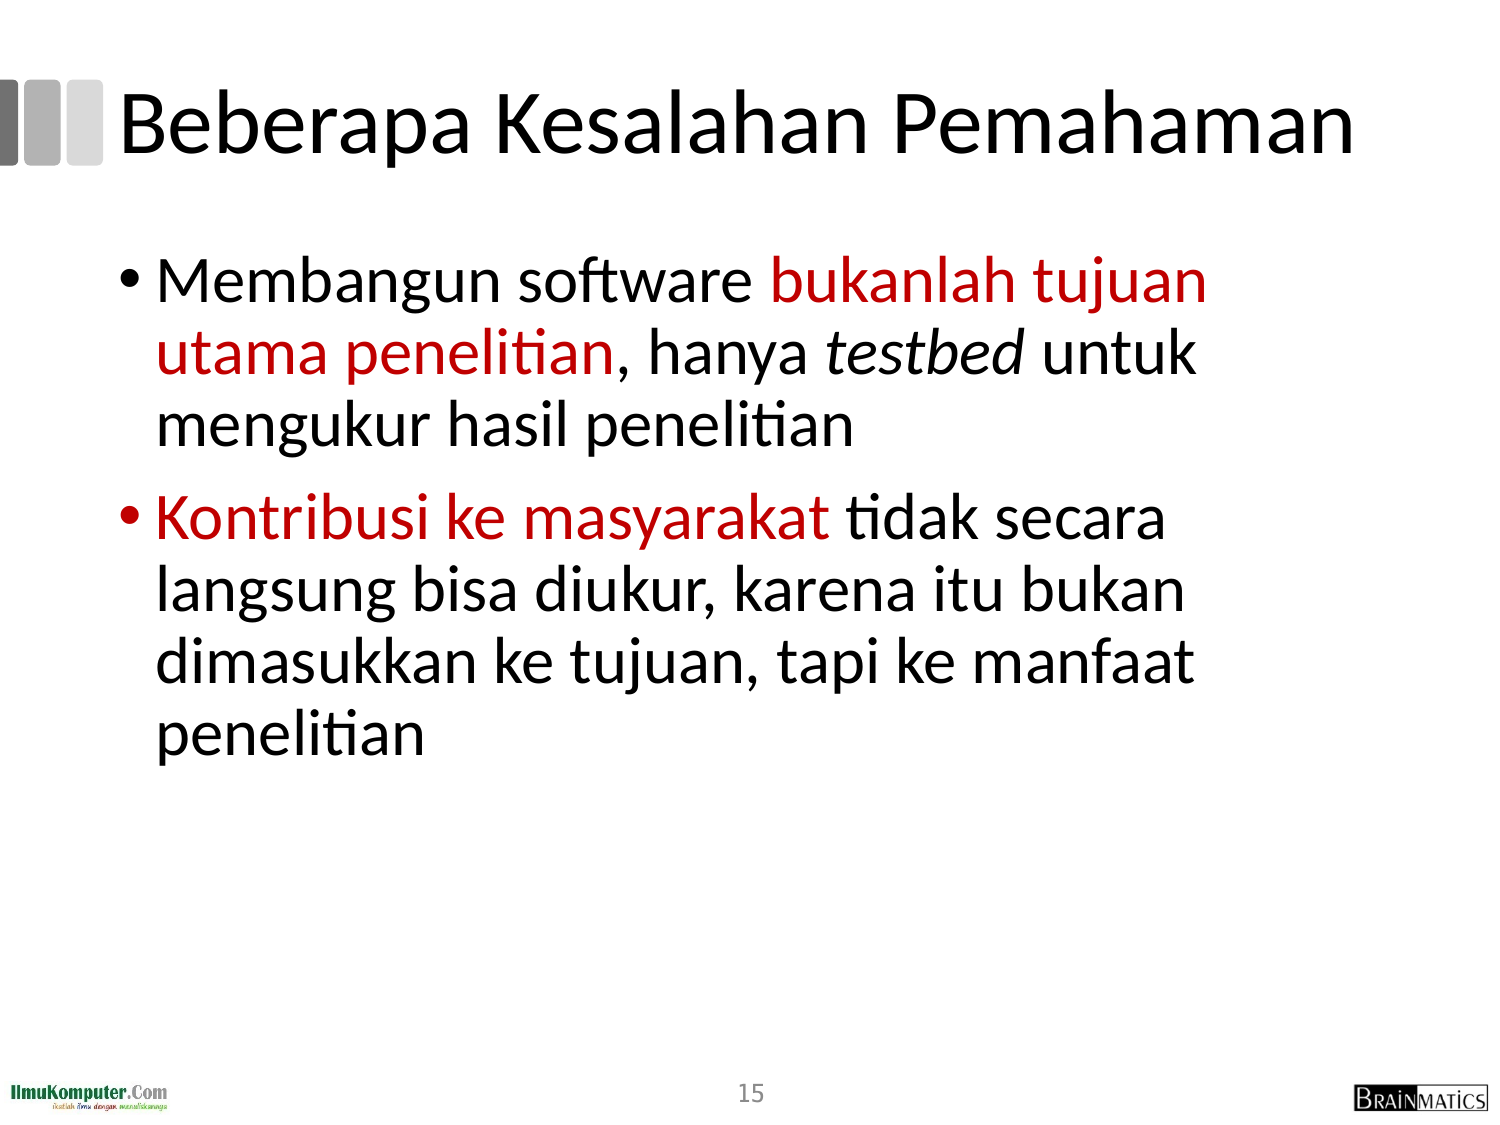

# Beberapa Kesalahan Pemahaman
Membangun software bukanlah tujuan utama penelitian, hanya testbed untuk mengukur hasil penelitian
Kontribusi ke masyarakat tidak secara langsung bisa diukur, karena itu bukan dimasukkan ke tujuan, tapi ke manfaat penelitian

15